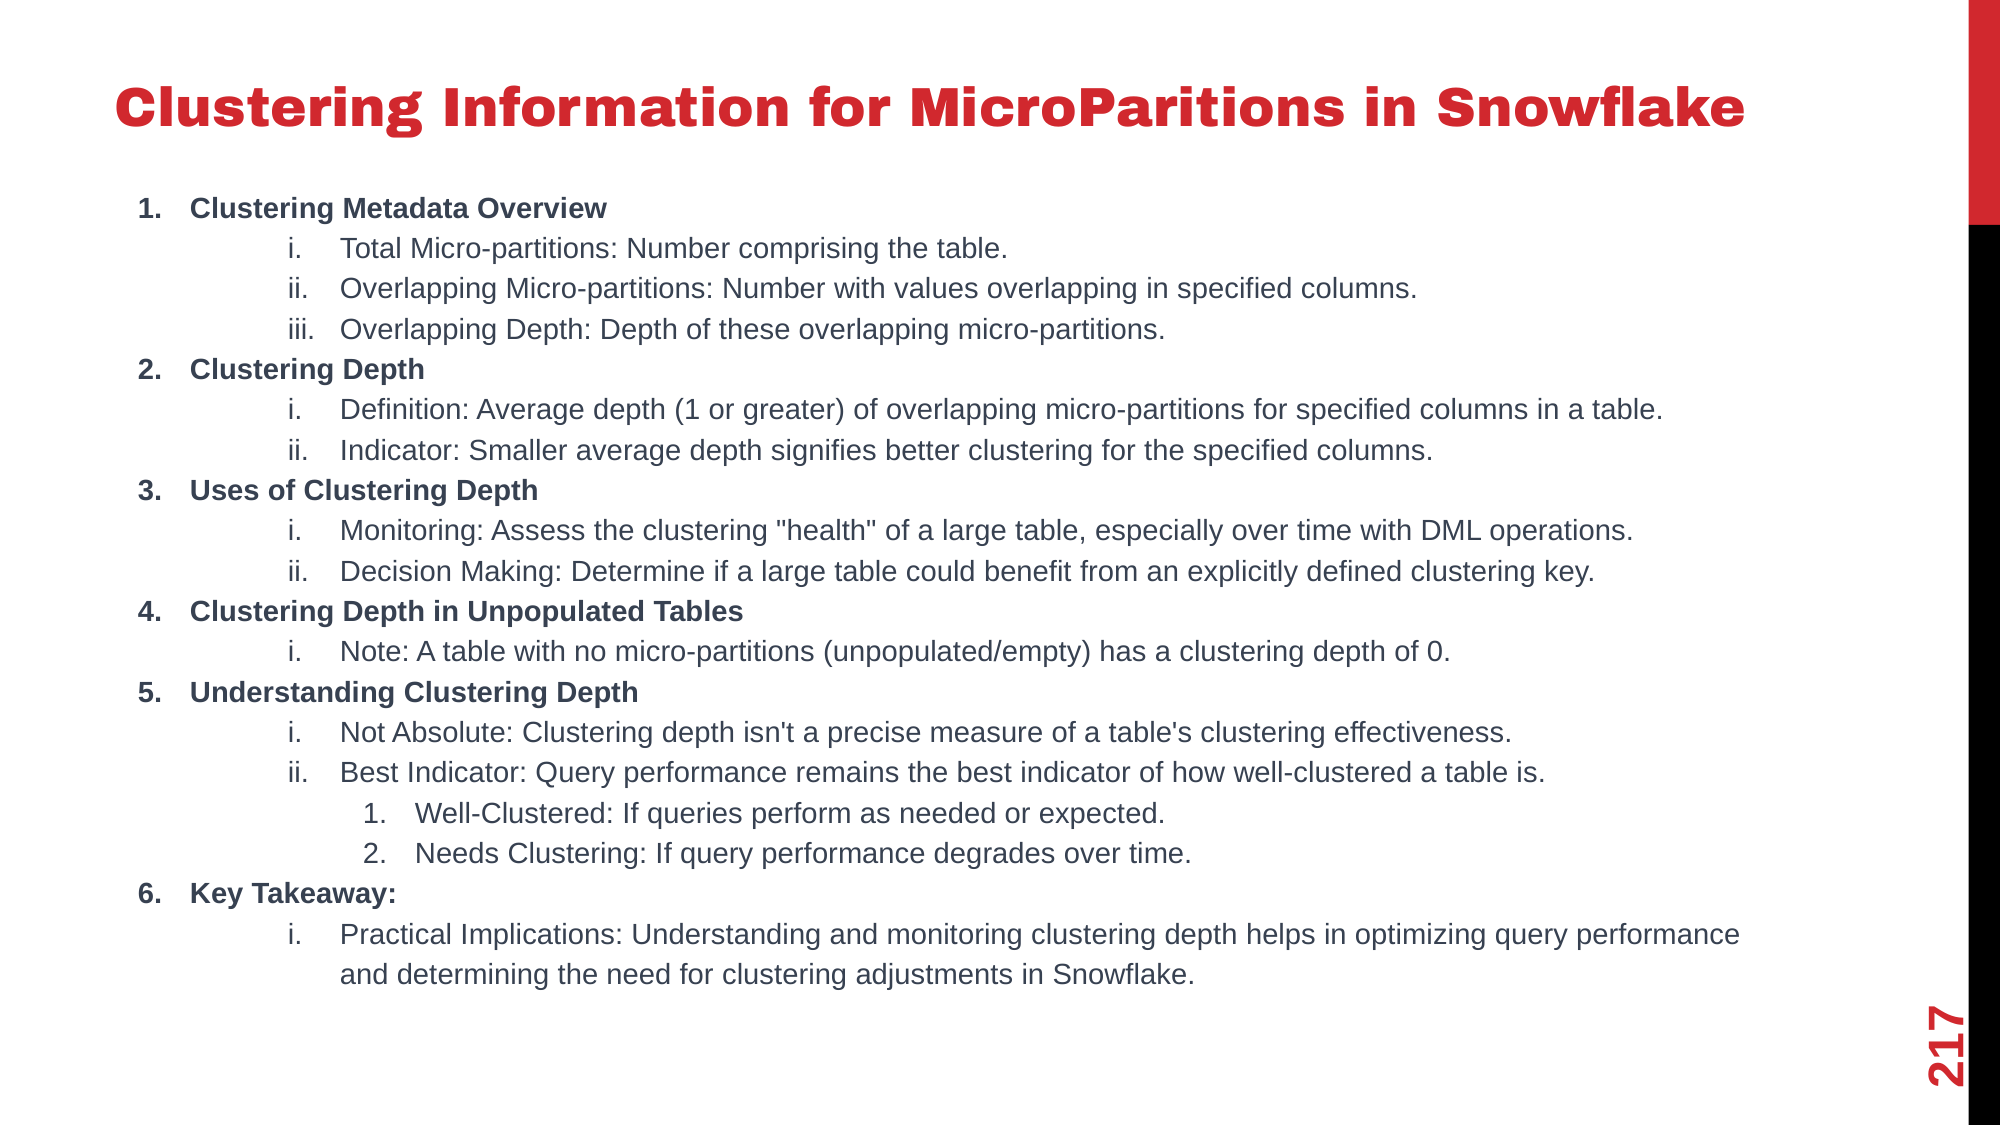

# Clustering Information for MicroParitions in Snowflake
Clustering Metadata Overview
Total Micro-partitions: Number comprising the table.
Overlapping Micro-partitions: Number with values overlapping in specified columns.
Overlapping Depth: Depth of these overlapping micro-partitions.
Clustering Depth
Definition: Average depth (1 or greater) of overlapping micro-partitions for specified columns in a table.
Indicator: Smaller average depth signifies better clustering for the specified columns.
Uses of Clustering Depth
Monitoring: Assess the clustering "health" of a large table, especially over time with DML operations.
Decision Making: Determine if a large table could benefit from an explicitly defined clustering key.
Clustering Depth in Unpopulated Tables
Note: A table with no micro-partitions (unpopulated/empty) has a clustering depth of 0.
Understanding Clustering Depth
Not Absolute: Clustering depth isn't a precise measure of a table's clustering effectiveness.
Best Indicator: Query performance remains the best indicator of how well-clustered a table is.
Well-Clustered: If queries perform as needed or expected.
Needs Clustering: If query performance degrades over time.
Key Takeaway:
Practical Implications: Understanding and monitoring clustering depth helps in optimizing query performance and determining the need for clustering adjustments in Snowflake.
217